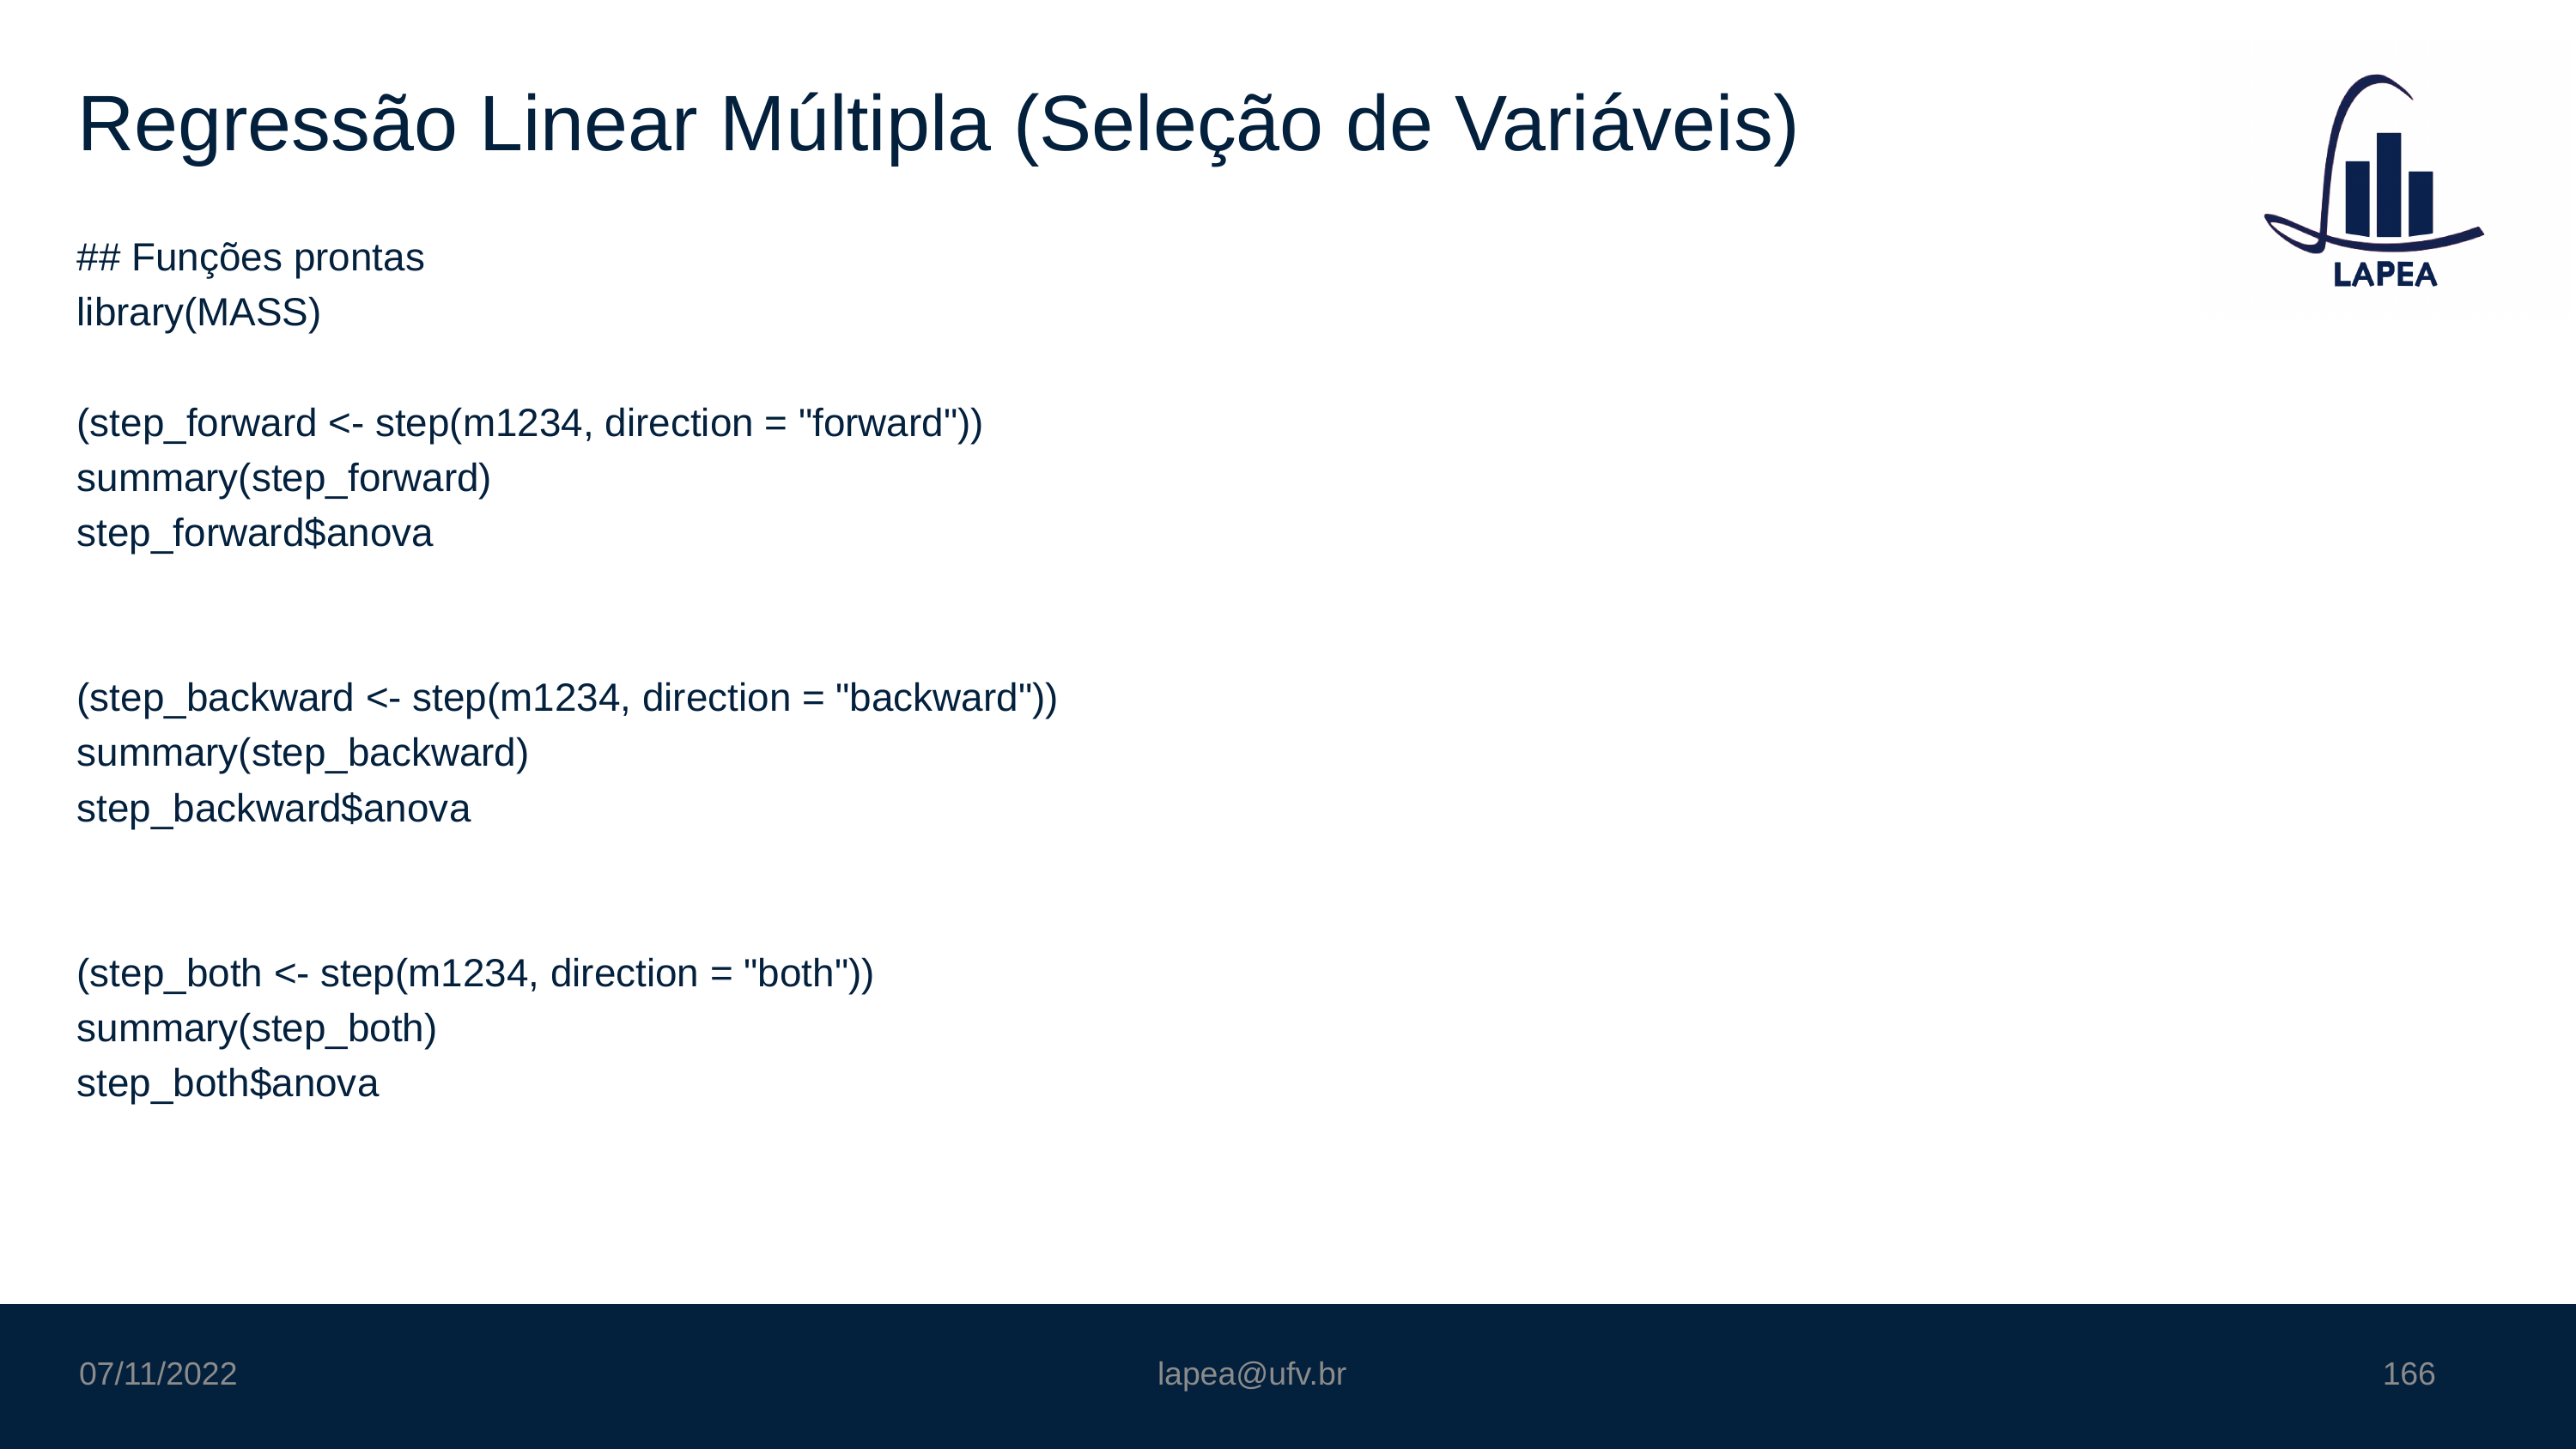

# Regressão Linear Múltipla (Seleção de Variáveis)
## Funções prontas
library(MASS)

(step_forward <- step(m1234, direction = "forward"))
summary(step_forward)
step_forward$anova

(step_backward <- step(m1234, direction = "backward"))
summary(step_backward)
step_backward$anova

(step_both <- step(m1234, direction = "both"))
summary(step_both)
step_both$anova
07/11/2022
lapea@ufv.br
166